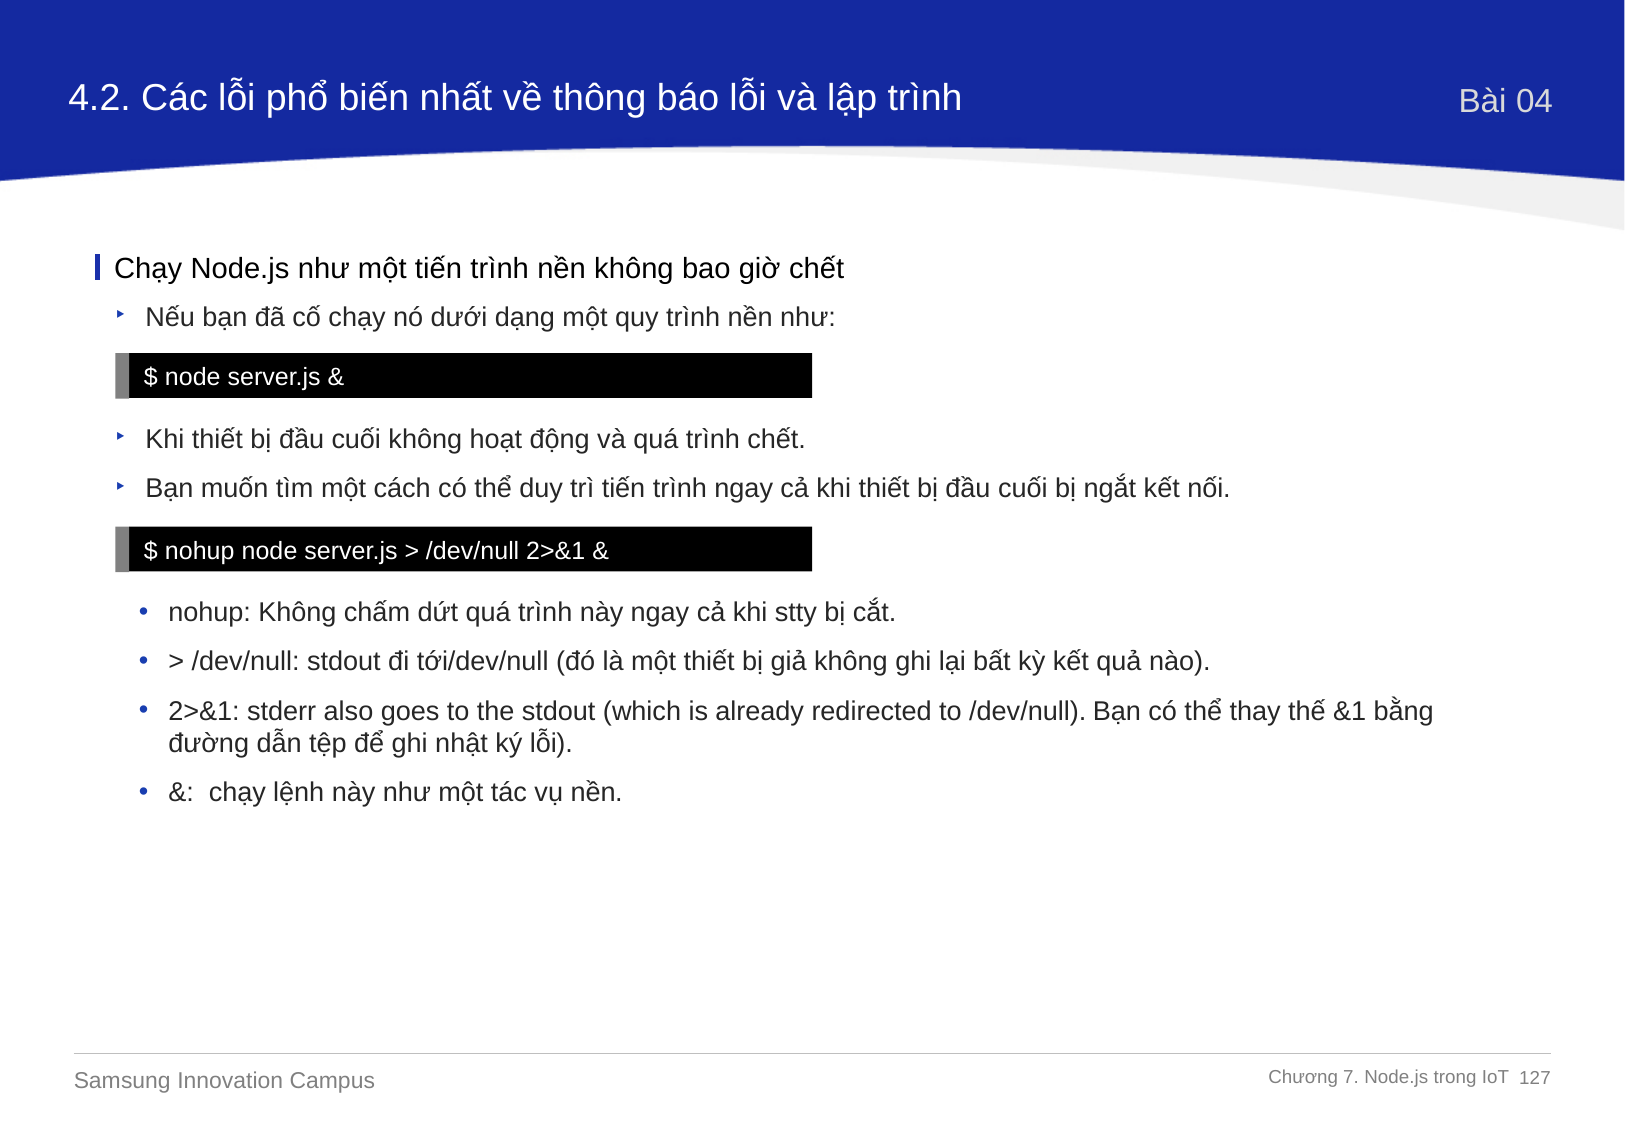

4.2. Các lỗi phổ biến nhất về thông báo lỗi và lập trình
Bài 04
Chạy Node.js như một tiến trình nền không bao giờ chết
Nếu bạn đã cố chạy nó dưới dạng một quy trình nền như:
$ node server.js &

Khi thiết bị đầu cuối không hoạt động và quá trình chết.
Bạn muốn tìm một cách có thể duy trì tiến trình ngay cả khi thiết bị đầu cuối bị ngắt kết nối.
$ nohup node server.js > /dev/null 2>&1 &

nohup: Không chấm dứt quá trình này ngay cả khi stty bị cắt.
> /dev/null: stdout đi tới/dev/null (đó là một thiết bị giả không ghi lại bất kỳ kết quả nào).
2>&1: stderr also goes to the stdout (which is already redirected to /dev/null). Bạn có thể thay thế &1 bằng đường dẫn tệp để ghi nhật ký lỗi).
&:  chạy lệnh này như một tác vụ nền.